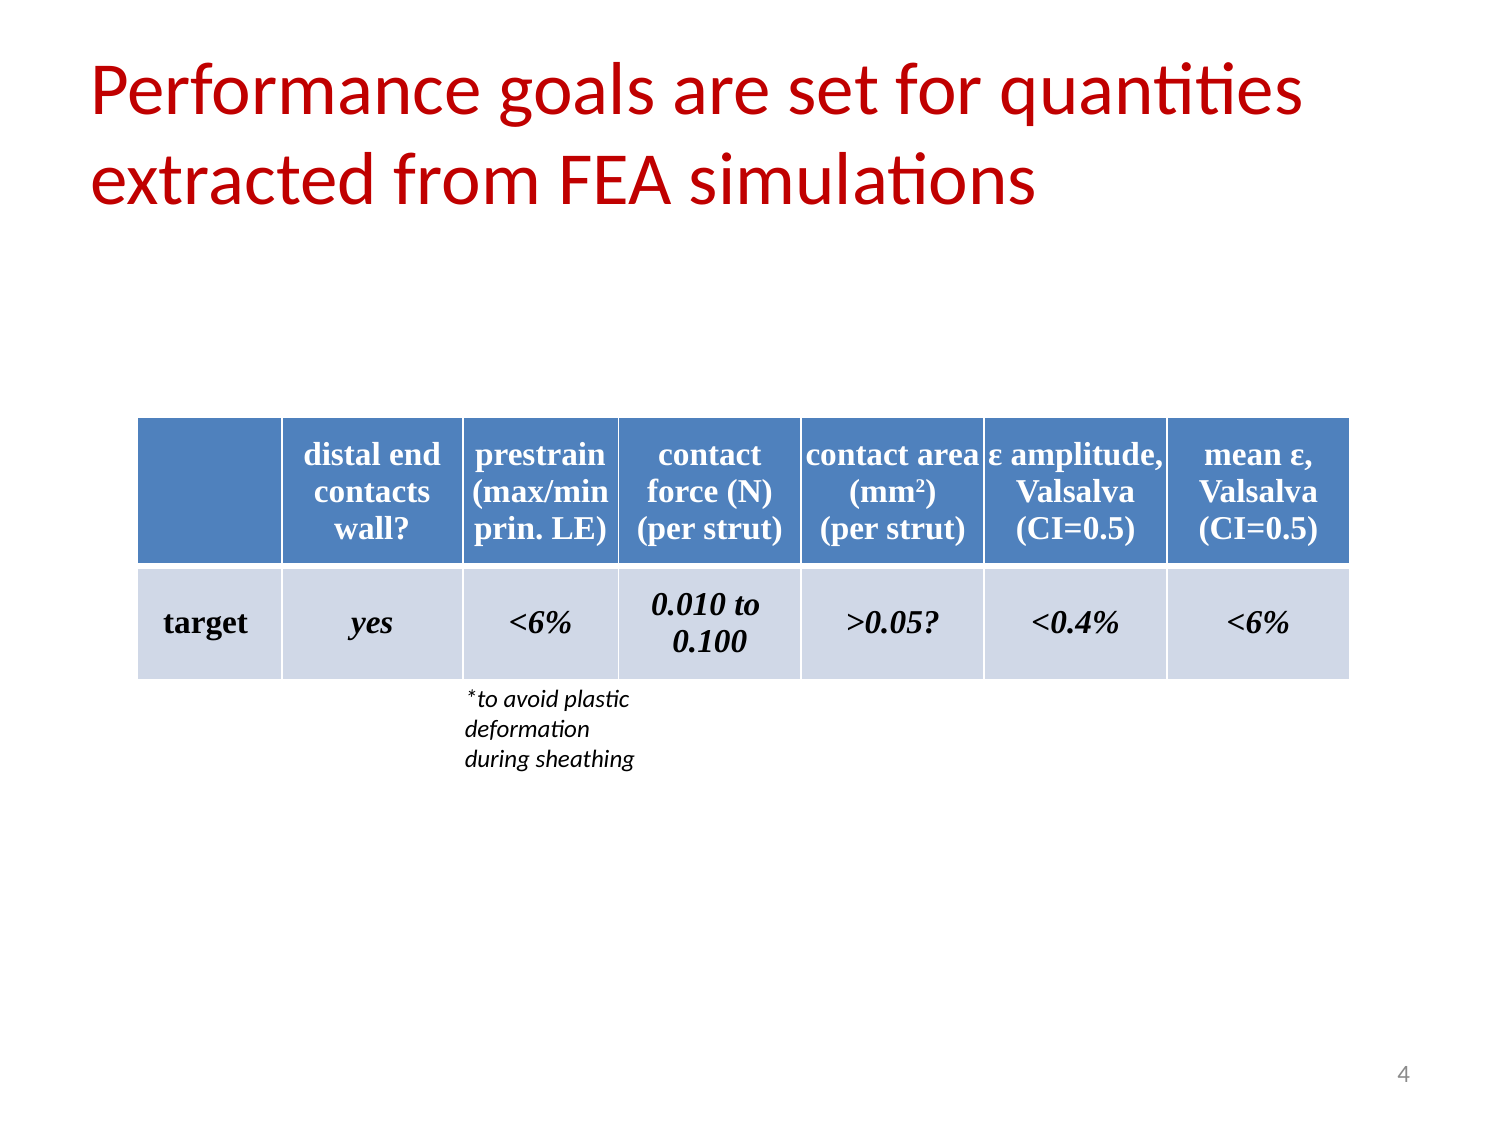

# Performance goals are set for quantities extracted from FEA simulations
|  | distal end contacts wall? | prestrain (max/min prin. LE) | contact force (N) (per strut) | contact area (mm2) (per strut) | ε amplitude, Valsalva (CI=0.5) | mean ε, Valsalva (CI=0.5) |
| --- | --- | --- | --- | --- | --- | --- |
| target | yes | <6% | 0.010 to 0.100 | >0.05? | <0.4% | <6% |
*to avoid plastic deformation during sheathing
4